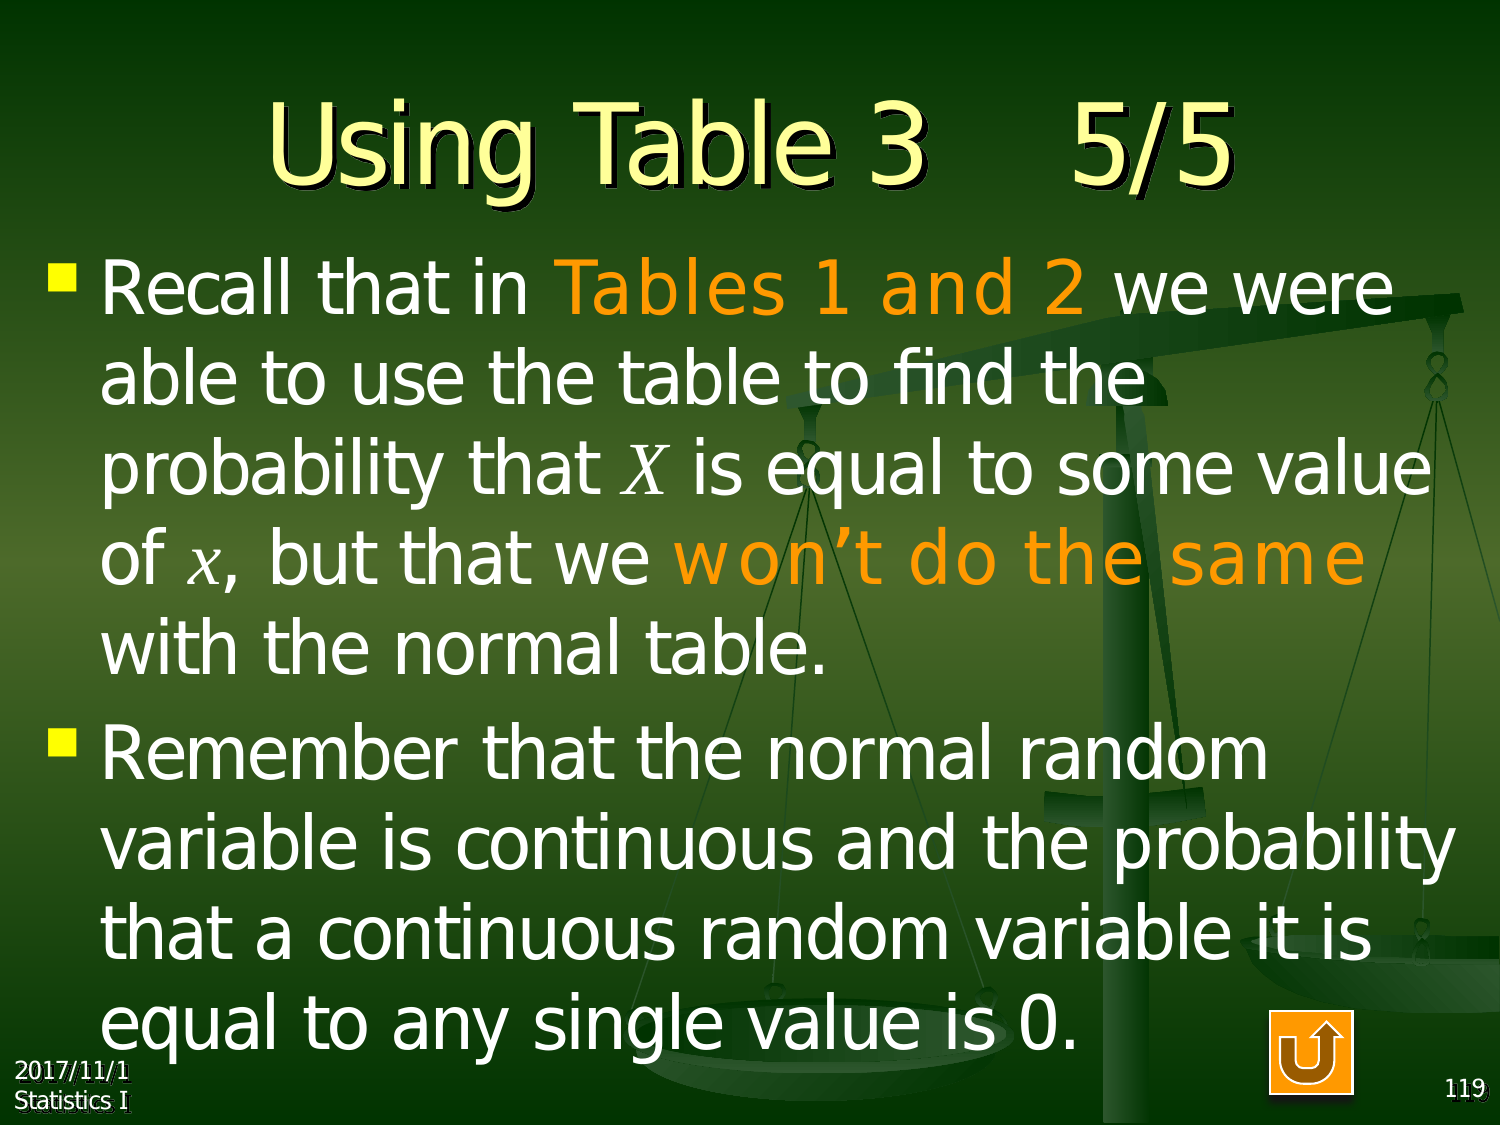

# Using Table 3    5/5
Recall that in Tables 1 and 2 we were able to use the table to find the probability that X is equal to some value of x, but that we won’t do the same with the normal table.
Remember that the normal random variable is continuous and the probability that a continuous random variable it is equal to any single value is 0.

2017/11/1
Statistics I
119